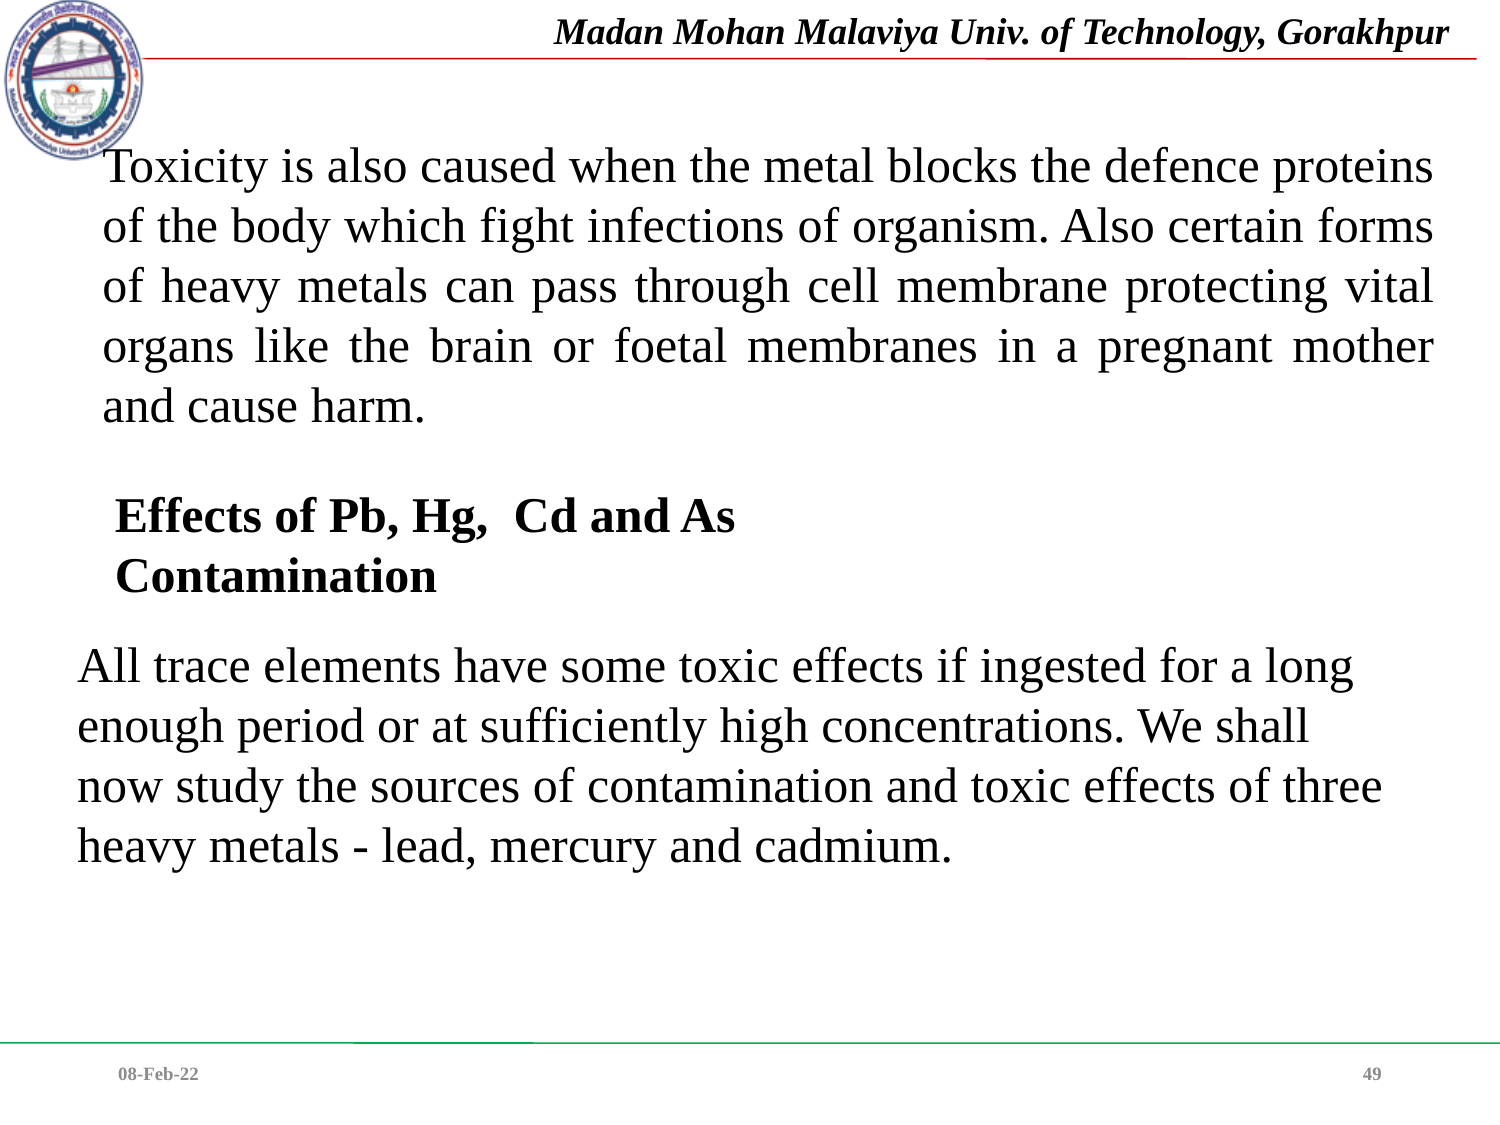

Toxicity is also caused when the metal blocks the defence proteins of the body which fight infections of organism. Also certain forms of heavy metals can pass through cell membrane protecting vital organs like the brain or foetal membranes in a pregnant mother and cause harm.
Effects of Pb, Hg,  Cd and As Contamination
All trace elements have some toxic effects if ingested for a long enough period or at sufficiently high concentrations. We shall now study the sources of contamination and toxic effects of three heavy metals - lead, mercury and cadmium.
08-Feb-22

49